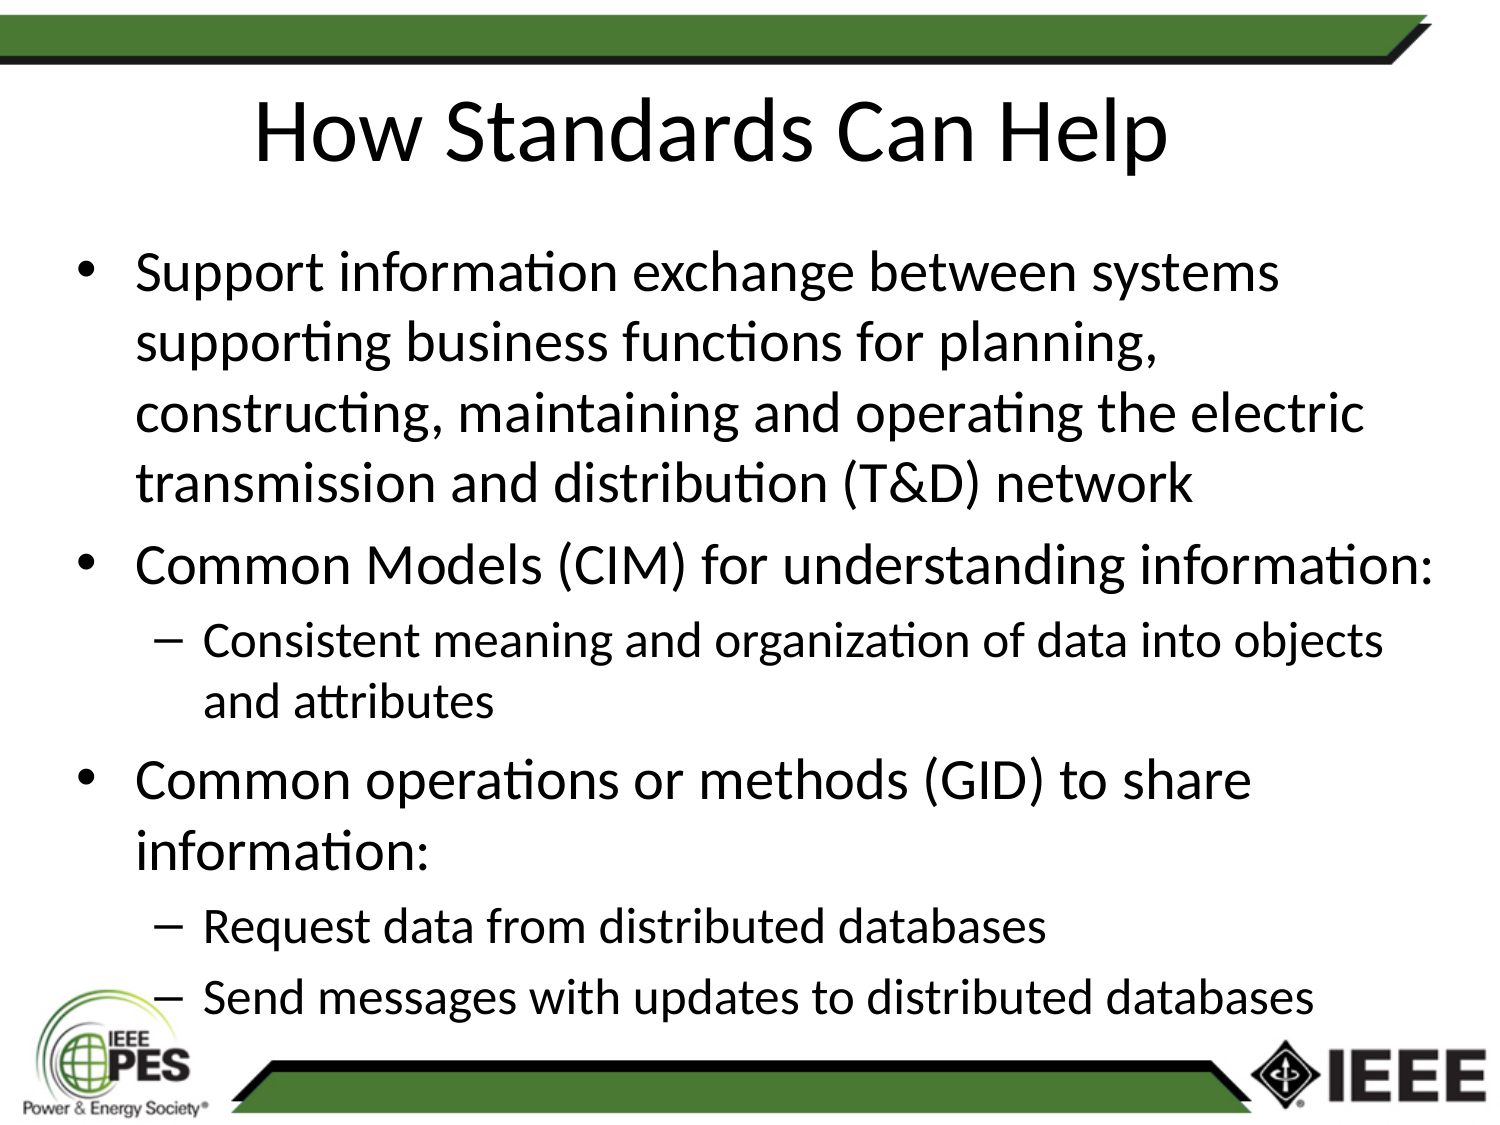

# How Standards Can Help
Support information exchange between systems supporting business functions for planning, constructing, maintaining and operating the electric transmission and distribution (T&D) network
Common Models (CIM) for understanding information:
Consistent meaning and organization of data into objects and attributes
Common operations or methods (GID) to share information:
Request data from distributed databases
Send messages with updates to distributed databases